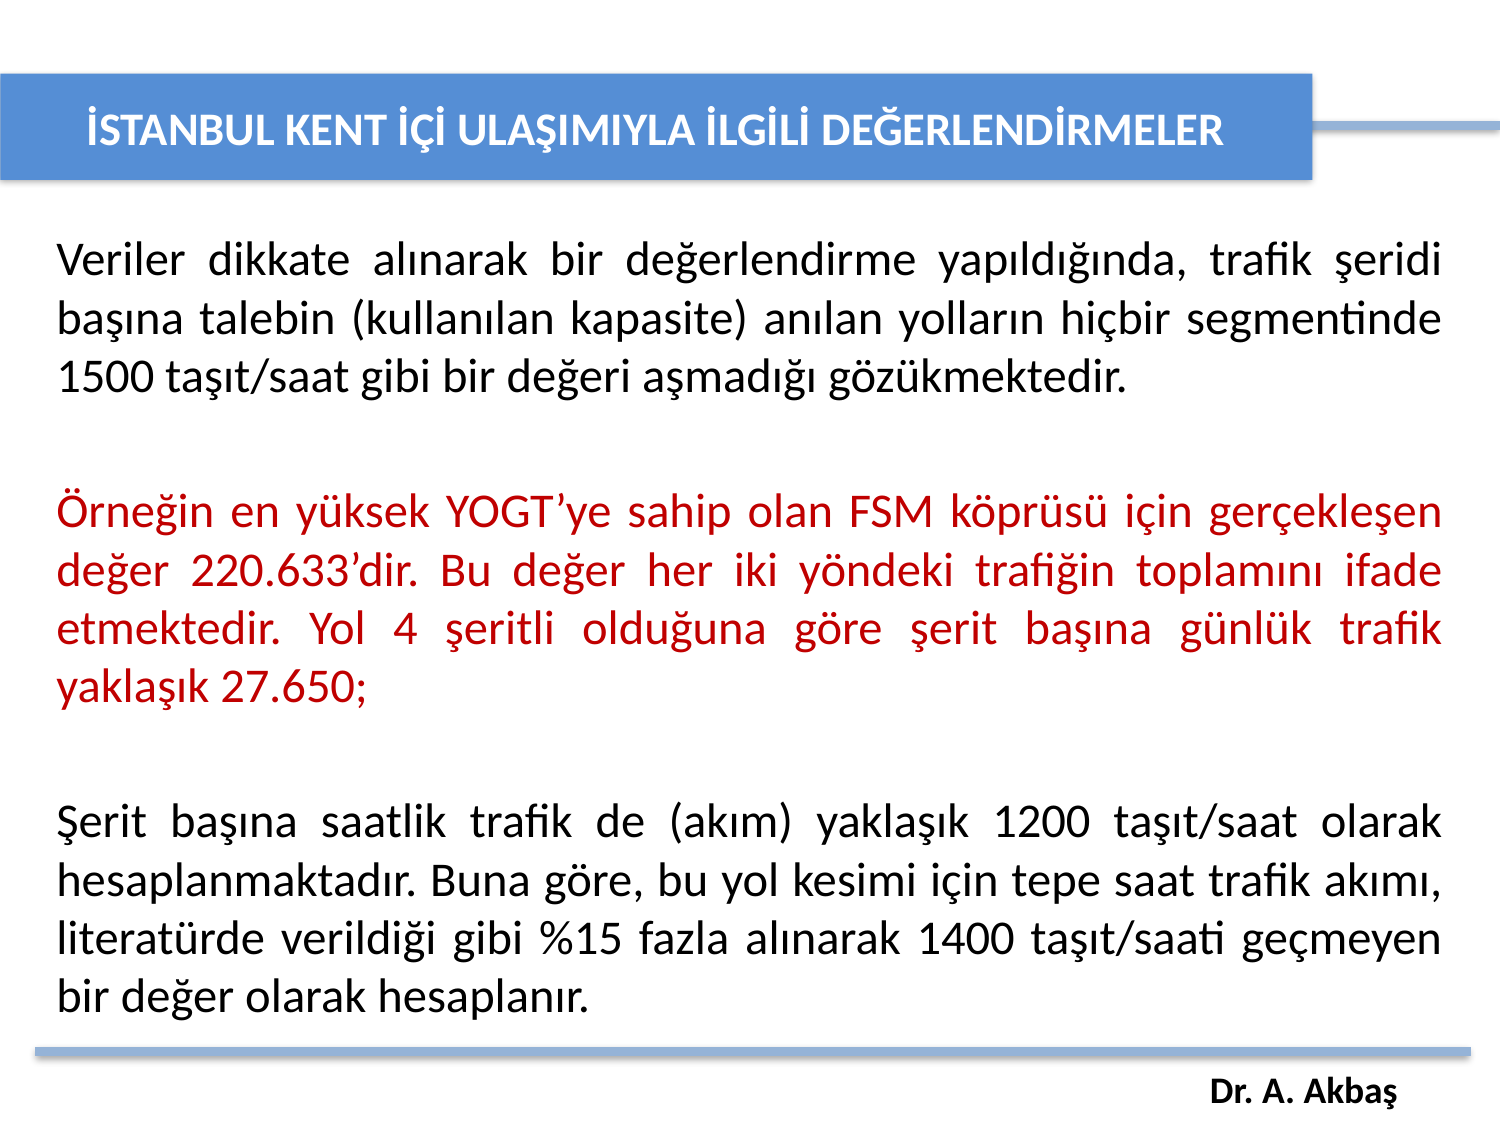

# İSTANBUL KENT İÇİ ULAŞIMIYLA İLGİLİ DEĞERLENDİRMELER
Veriler dikkate alınarak bir değerlendirme yapıldığında, trafik şeridi başına talebin (kullanılan kapasite) anılan yolların hiçbir segmentinde 1500 taşıt/saat gibi bir değeri aşmadığı gözükmektedir.

Örneğin en yüksek YOGT’ye sahip olan FSM köprüsü için gerçekleşen değer 220.633’dir. Bu değer her iki yöndeki trafiğin toplamını ifade etmektedir. Yol 4 şeritli olduğuna göre şerit başına günlük trafik yaklaşık 27.650;

Şerit başına saatlik trafik de (akım) yaklaşık 1200 taşıt/saat olarak hesaplanmaktadır. Buna göre, bu yol kesimi için tepe saat trafik akımı, literatürde verildiği gibi %15 fazla alınarak 1400 taşıt/saati geçmeyen bir değer olarak hesaplanır.
Dr. A. Akbaş